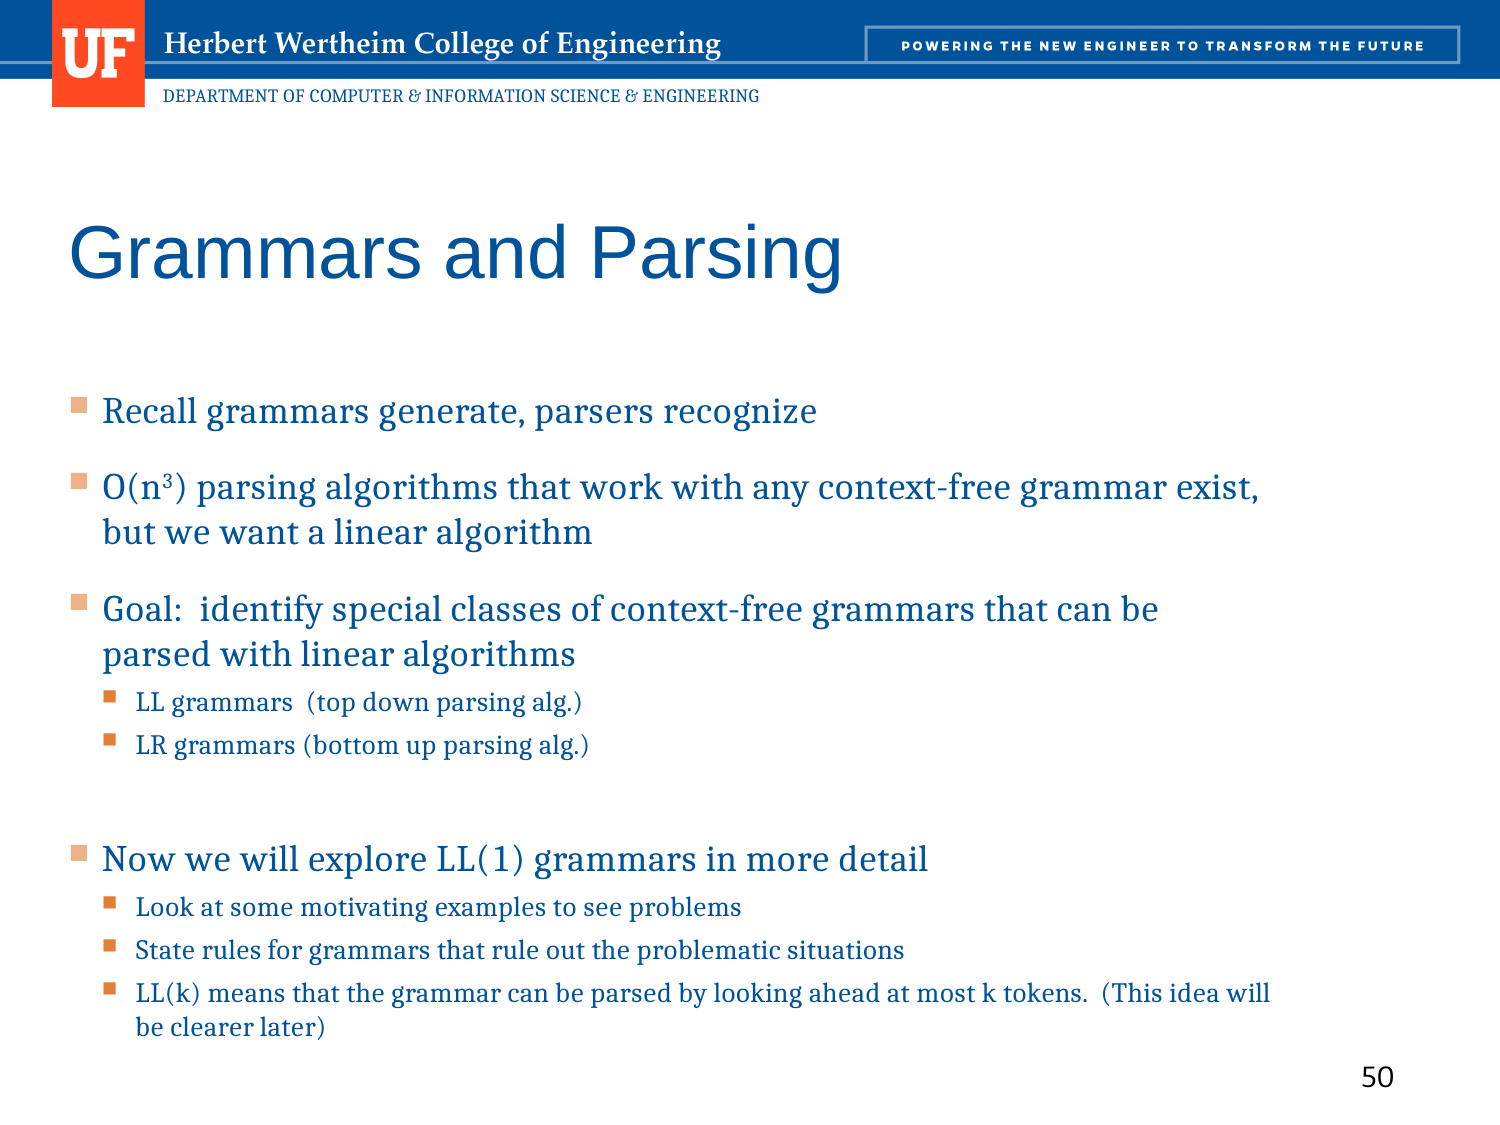

# Grammars and Parsing
Recall grammars generate, parsers recognize
O(n3) parsing algorithms that work with any context-free grammar exist, but we want a linear algorithm
Goal:  identify special classes of context-free grammars that can be parsed with linear algorithms
LL grammars  (top down parsing alg.)
LR grammars (bottom up parsing alg.)

Now we will explore LL(1) grammars in more detail
Look at some motivating examples to see problems
State rules for grammars that rule out the problematic situations
LL(k) means that the grammar can be parsed by looking ahead at most k tokens.  (This idea will be clearer later)

50